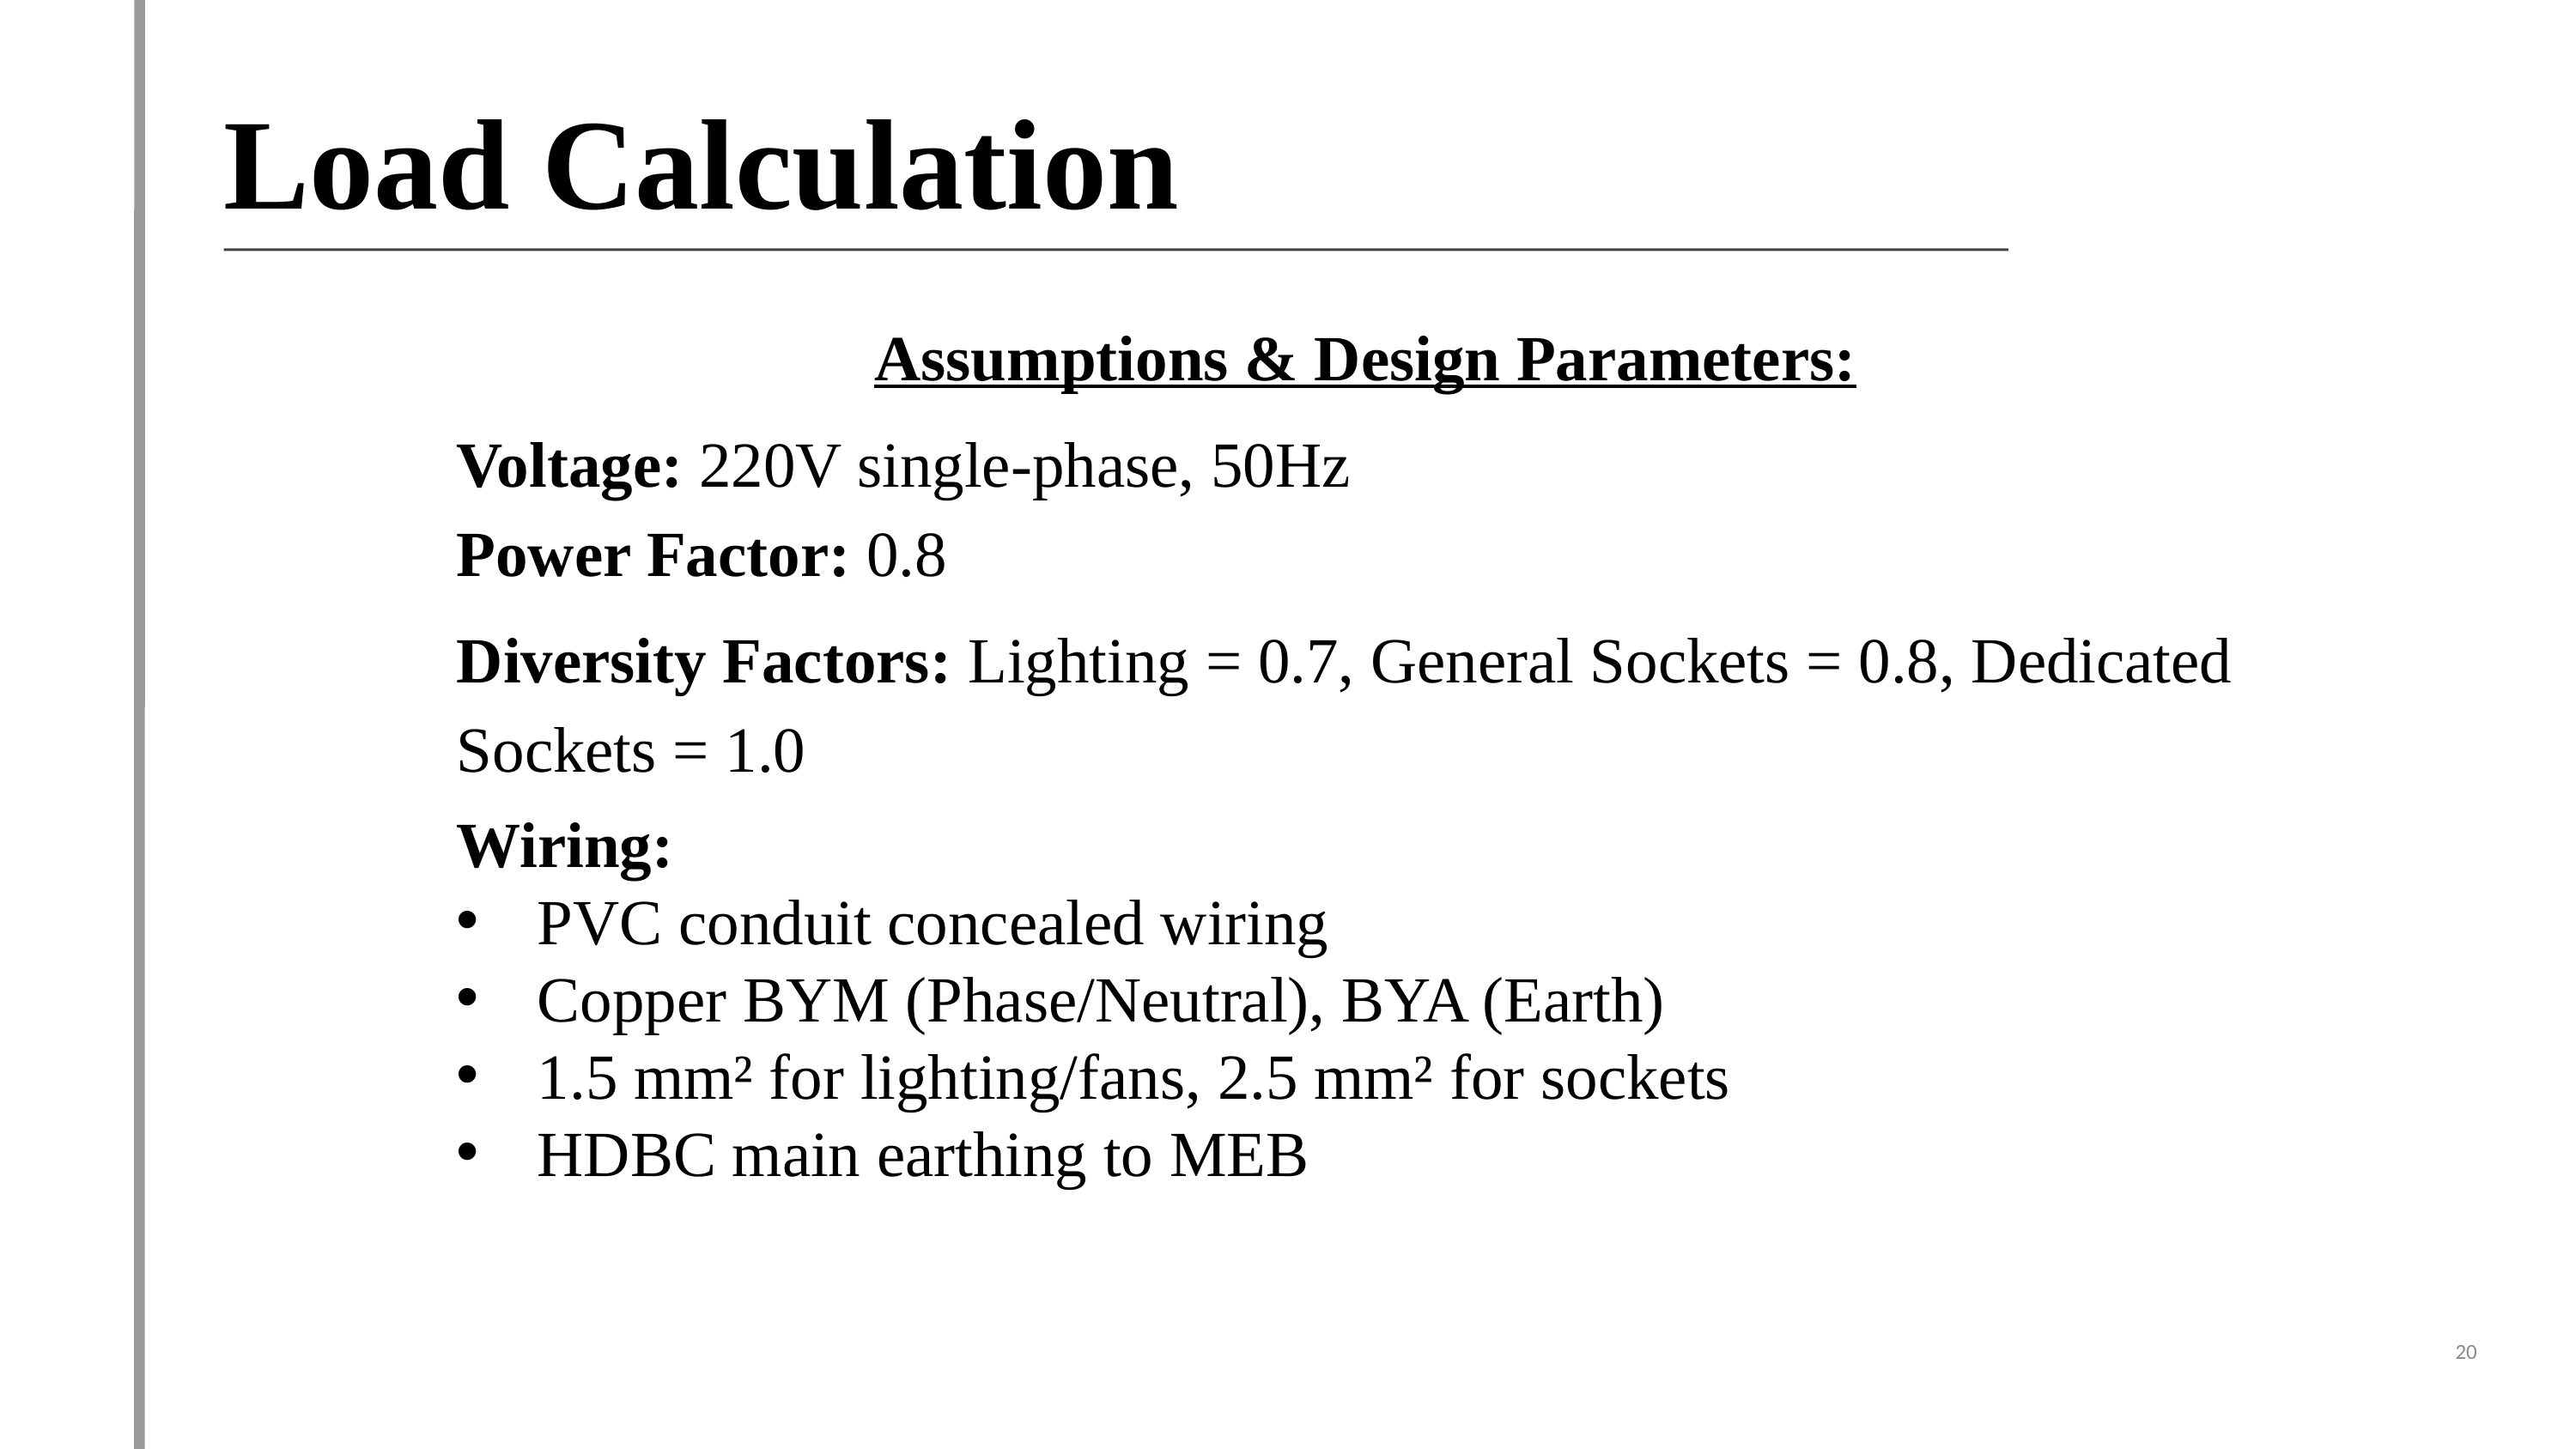

Load Calculation

Assumptions & Design Parameters:
Voltage: 220V single-phase, 50Hz
Power Factor: 0.8
Diversity Factors: Lighting = 0.7, General Sockets = 0.8, Dedicated Sockets = 1.0
Wiring:
PVC conduit concealed wiring
Copper BYM (Phase/Neutral), BYA (Earth)
1.5 mm² for lighting/fans, 2.5 mm² for sockets
HDBC main earthing to MEB

20